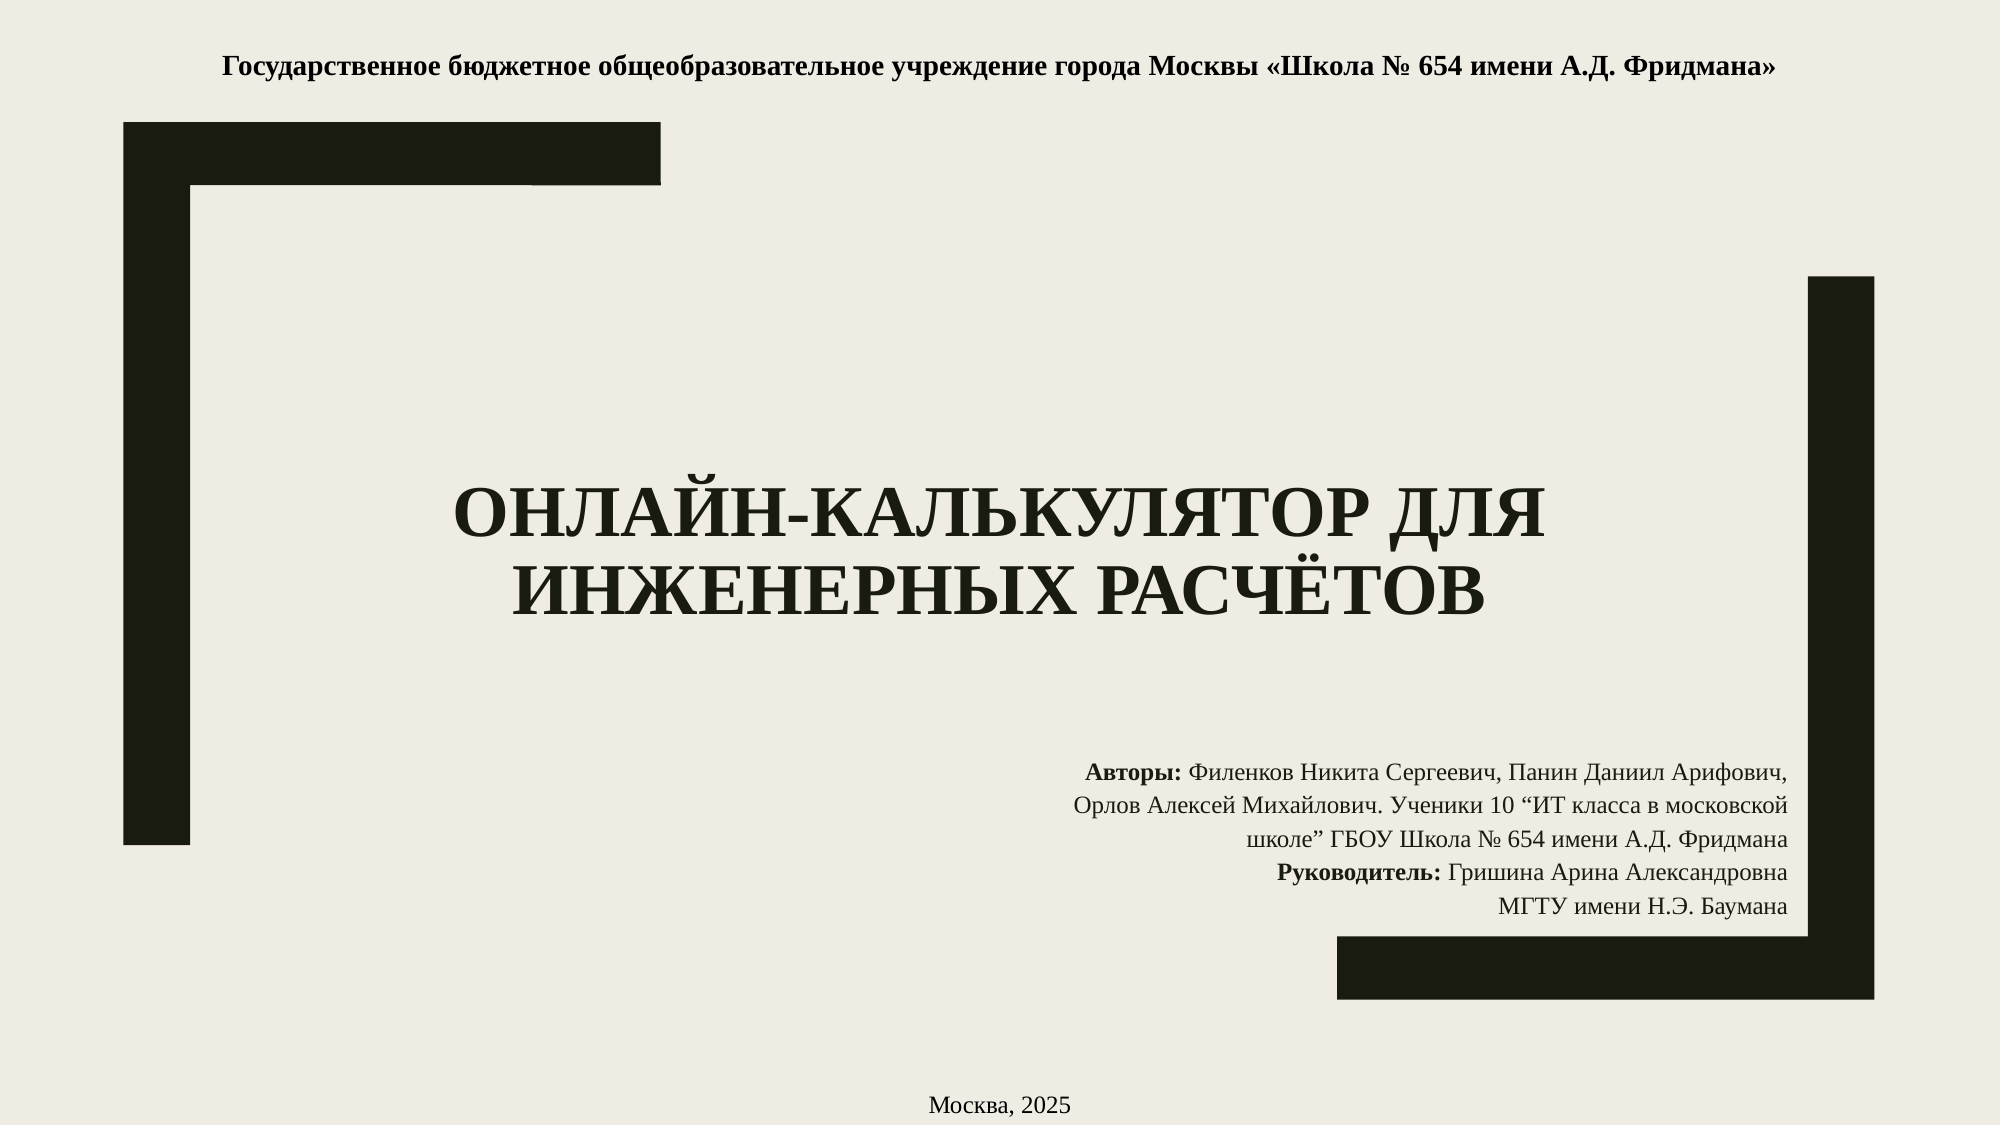

Государственное бюджетное общеобразовательное учреждение города Москвы «Школа № 654 имени А.Д. Фридмана»
# Онлайн-калькулятор для инженерных расчётов
Авторы: Филенков Никита Сергеевич, Панин Даниил Арифович, Орлов Алексей Михайлович. Ученики 10 “ИТ класса в московской школе” ГБОУ Школа № 654 имени А.Д. Фридмана
Руководитель: Гришина Арина Александровна
МГТУ имени Н.Э. Баумана
Москва, 2025